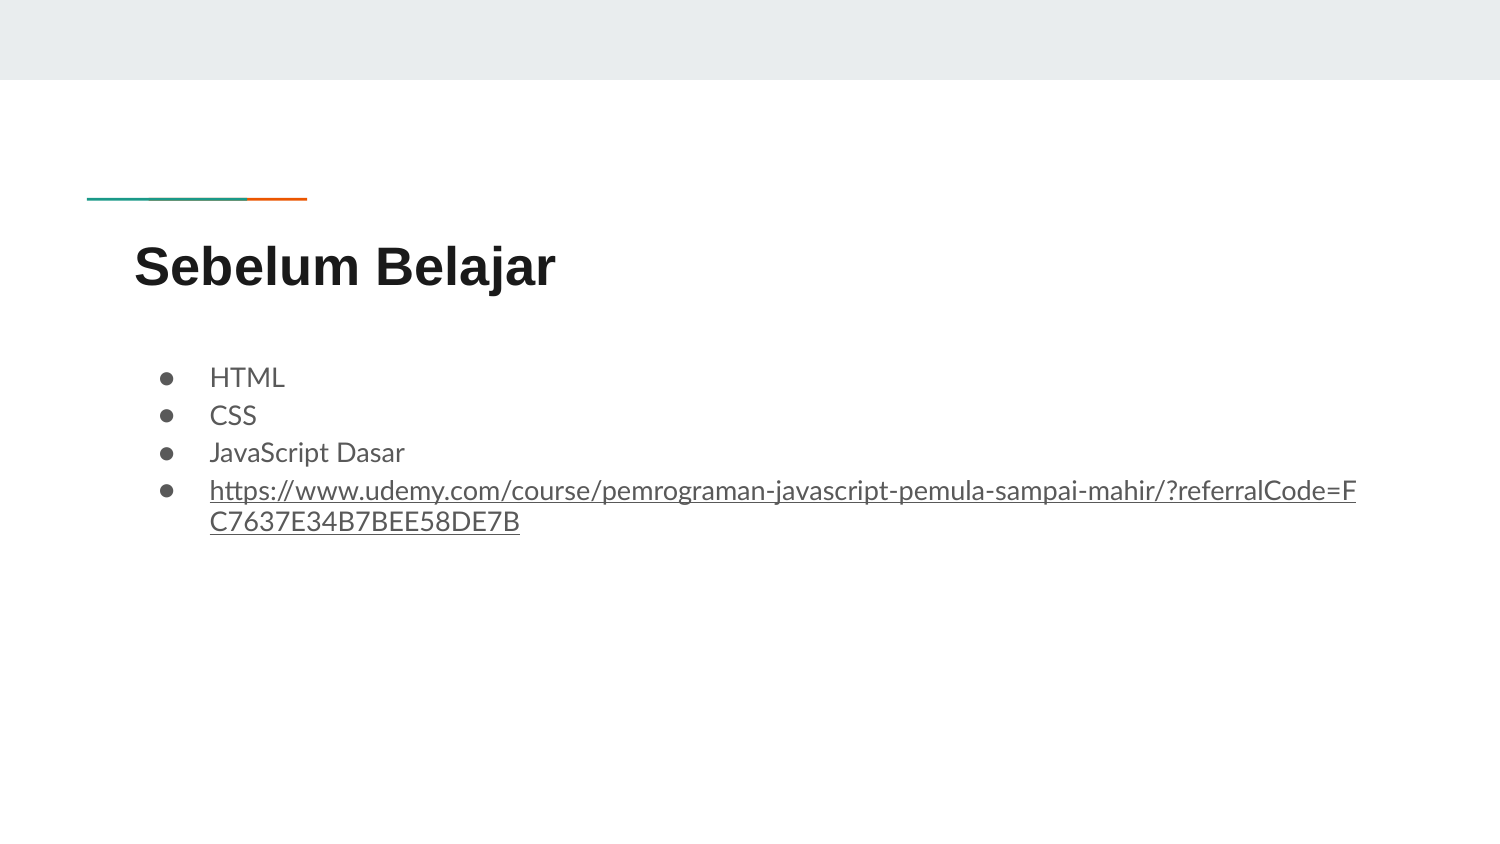

# Sebelum Belajar
HTML
CSS
JavaScript Dasar
https://www.udemy.com/course/pemrograman-javascript-pemula-sampai-mahir/?referralCode=FC7637E34B7BEE58DE7B